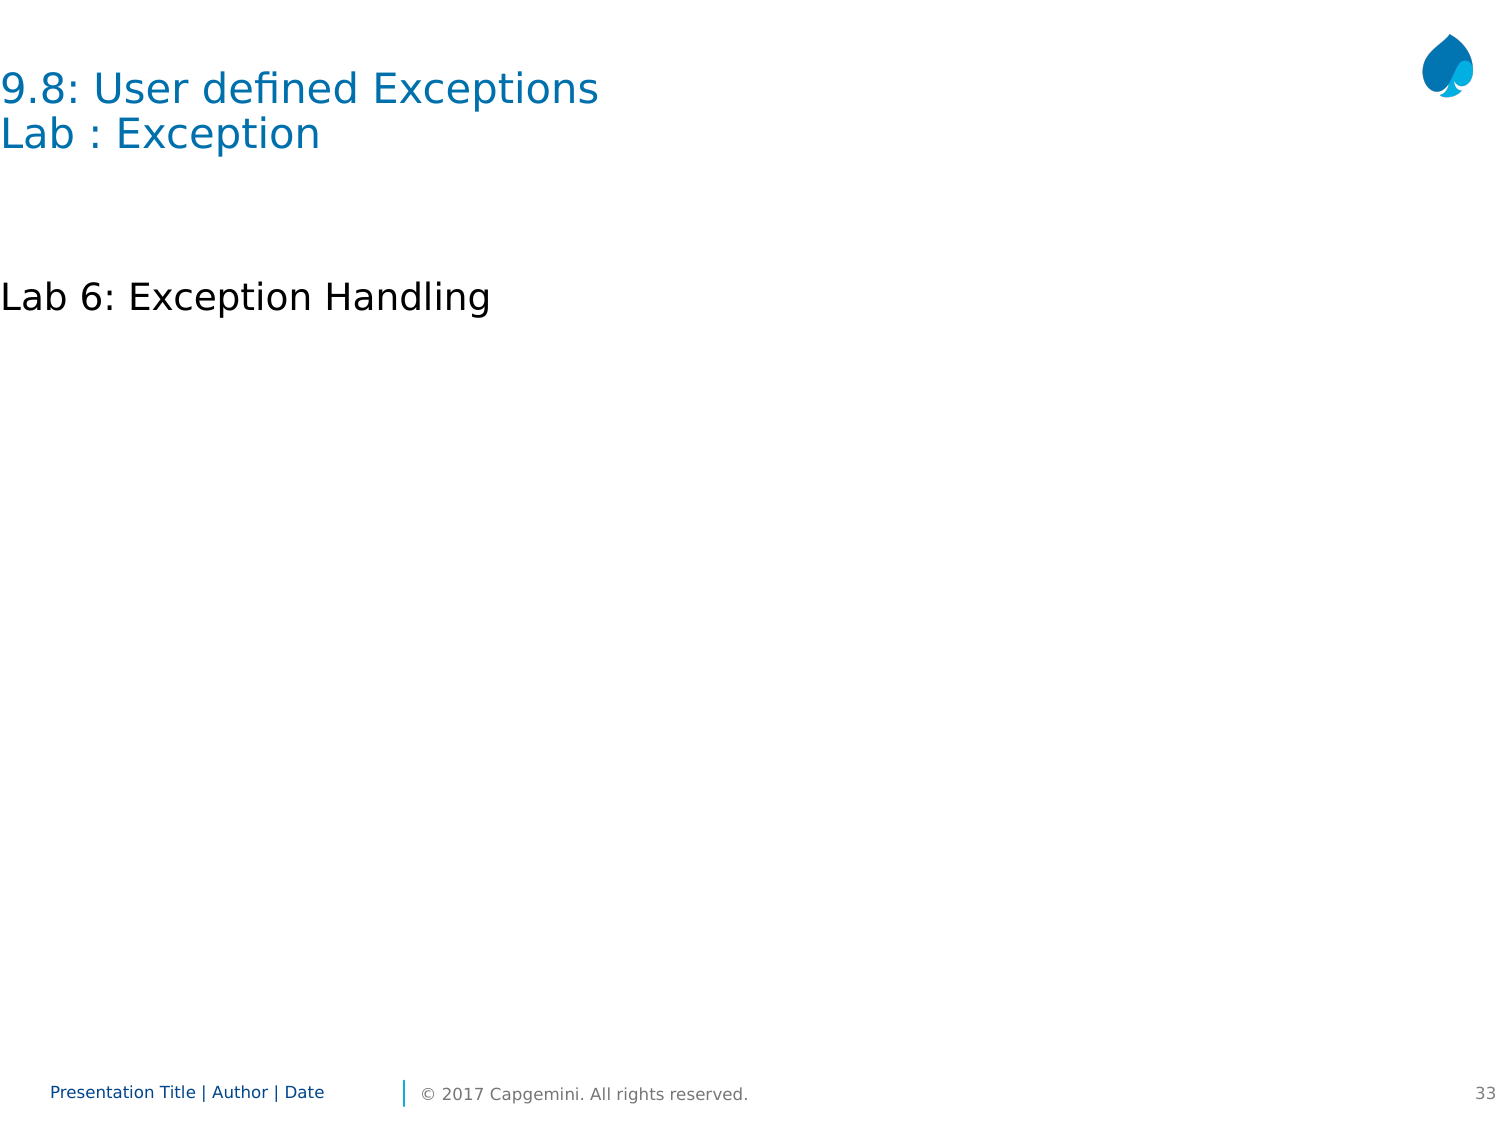

9.8: User defined Exceptions
Lab : Exception
Lab 6: Exception Handling